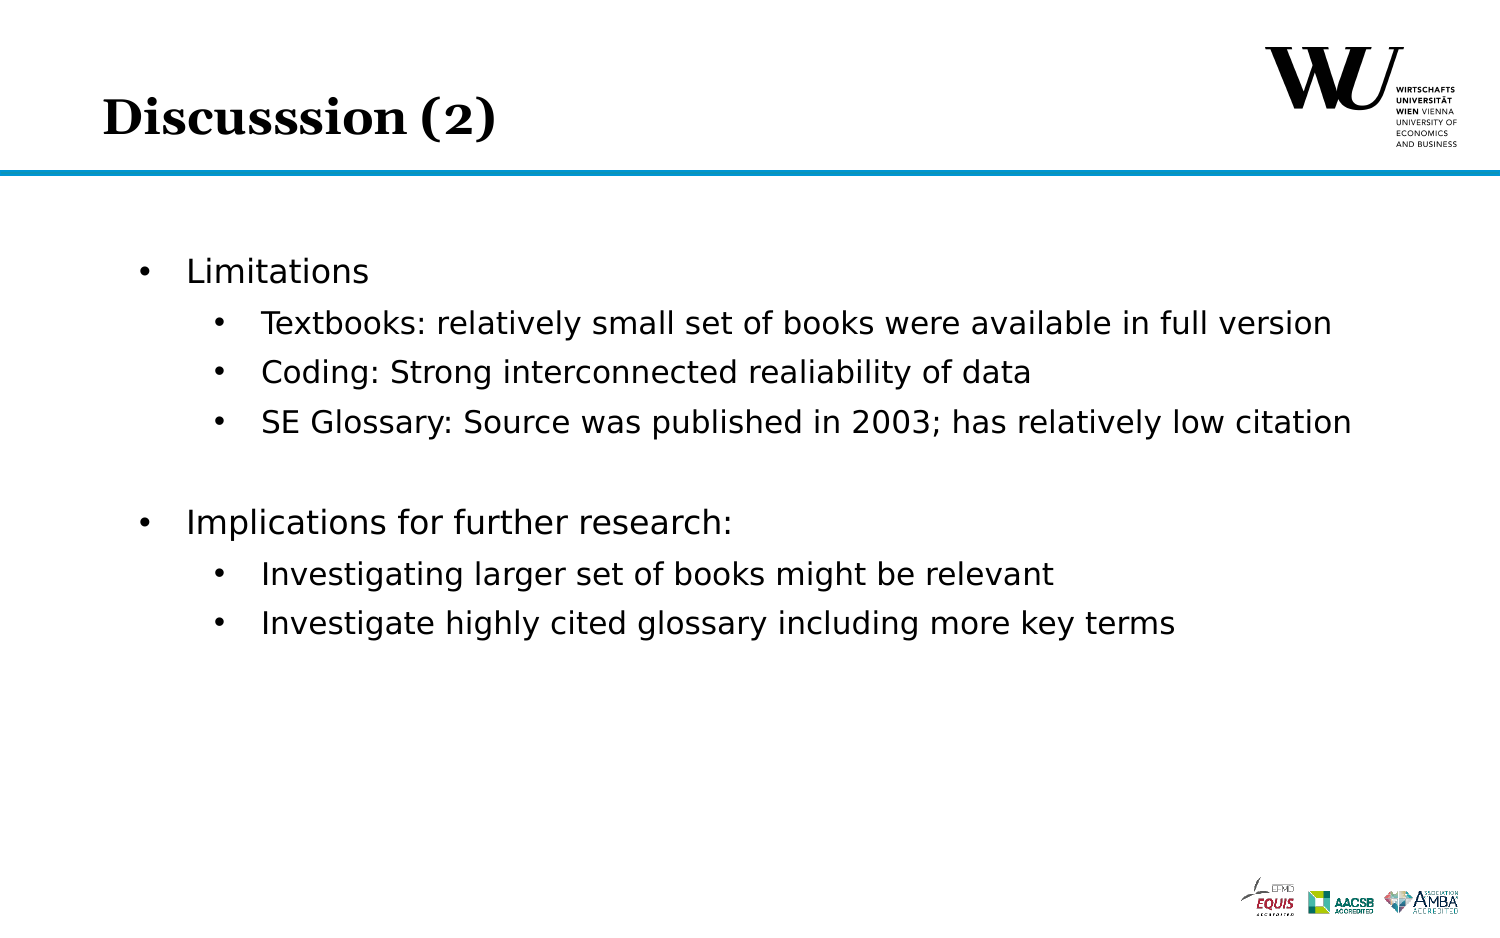

# Discusssion (2)
Limitations
Textbooks: relatively small set of books were available in full version
Coding: Strong interconnected realiability of data
SE Glossary: Source was published in 2003; has relatively low citation

Implications for further research:
Investigating larger set of books might be relevant
Investigate highly cited glossary including more key terms